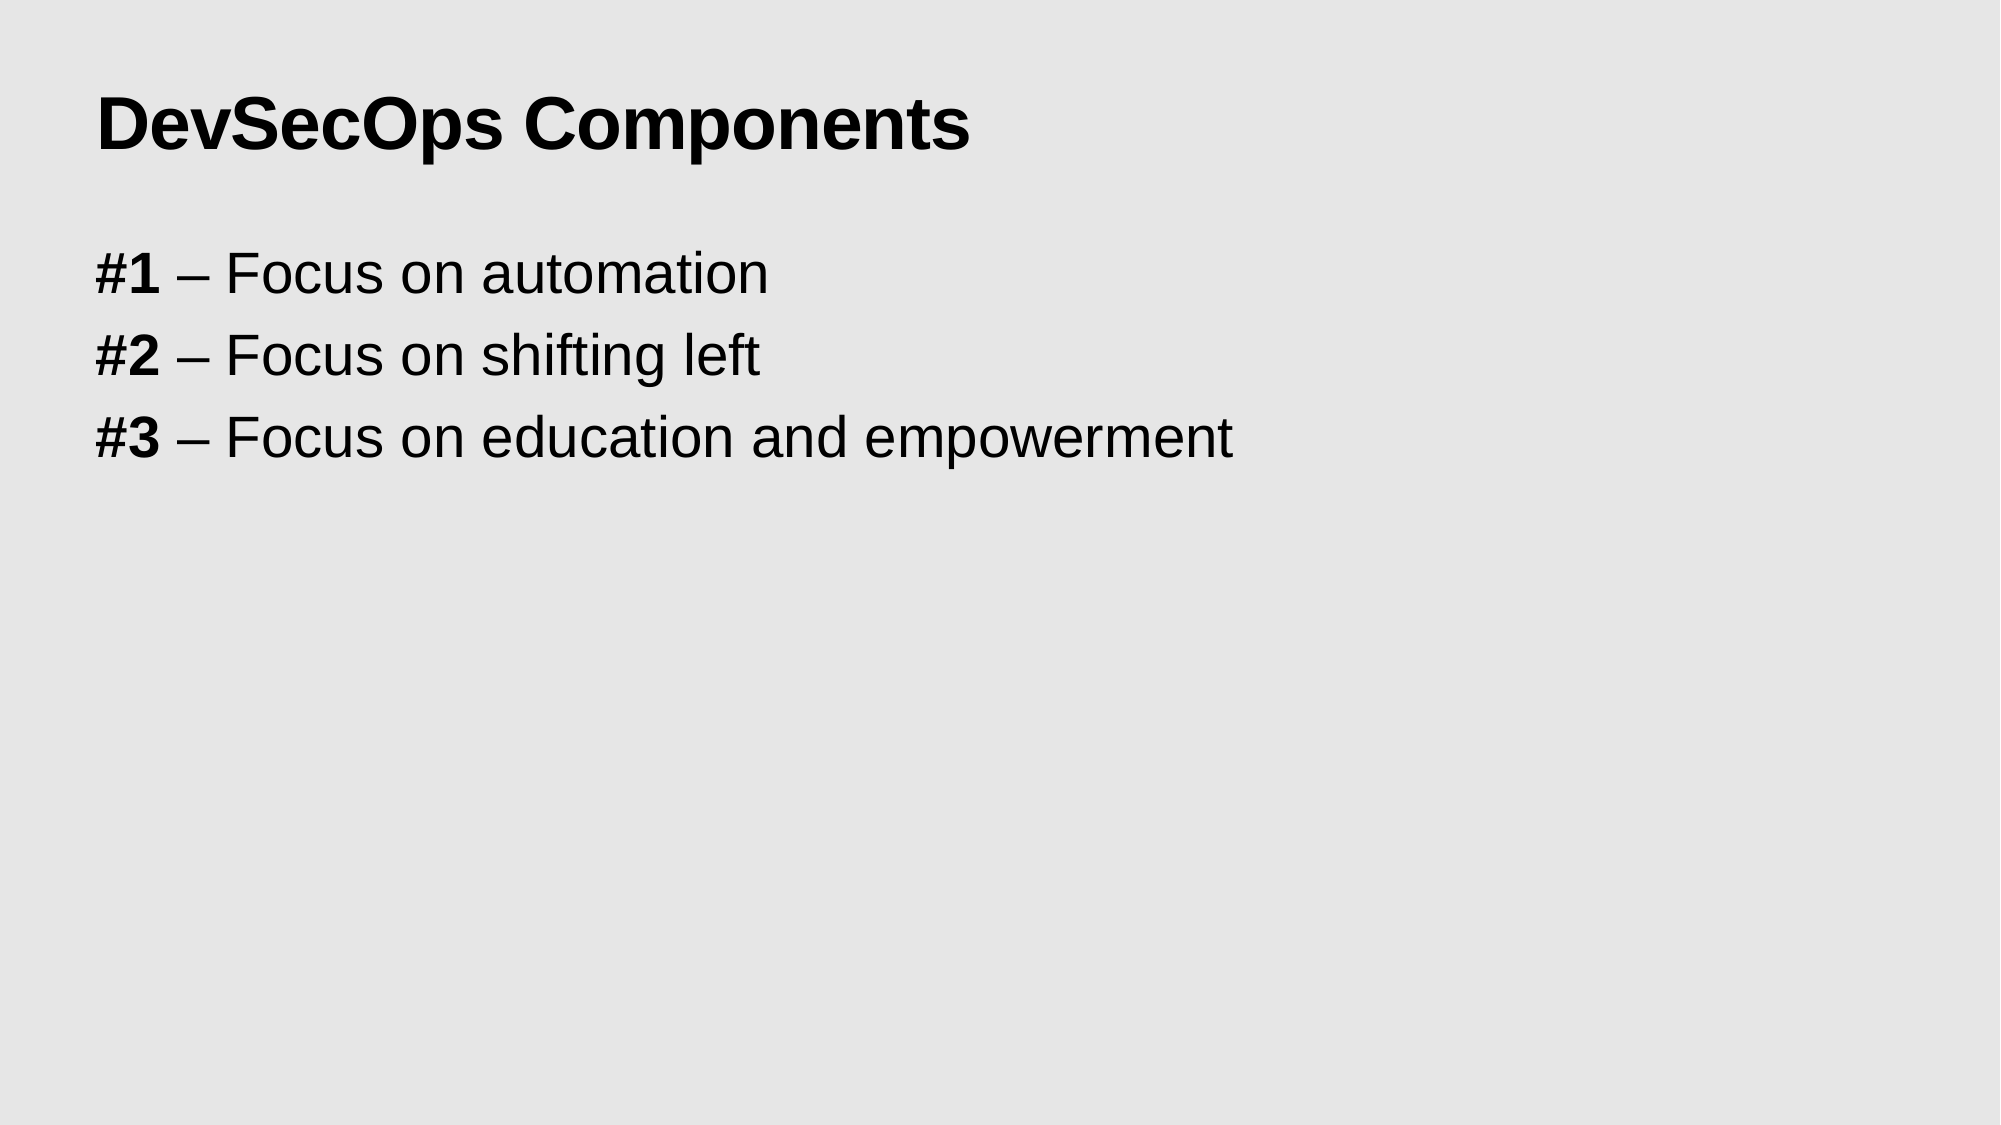

# DevSecOps Components
#1 – Focus on automation
#2 – Focus on shifting left
#3 – Focus on education and empowerment